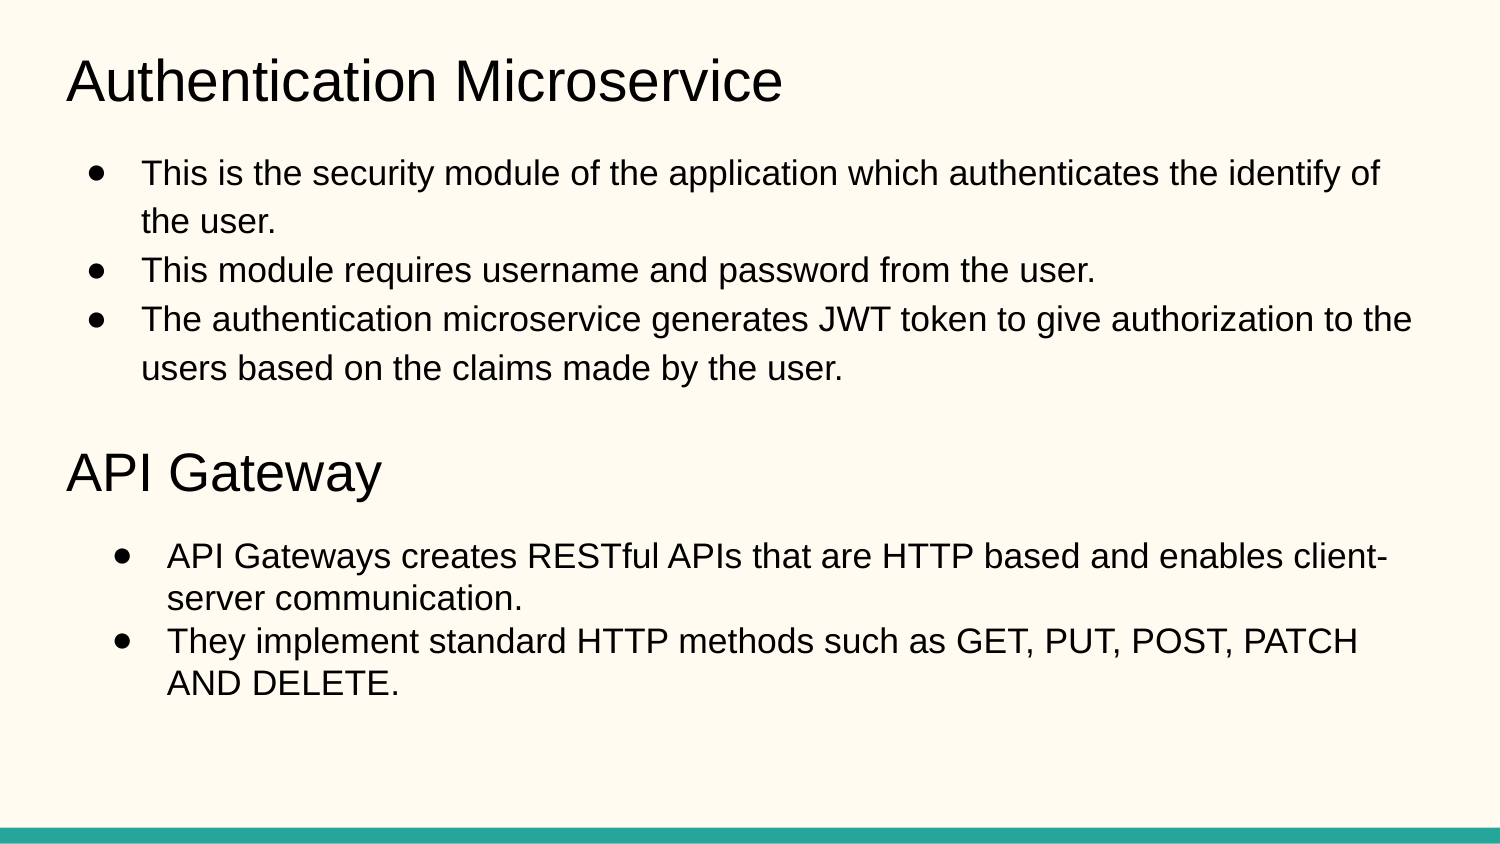

# Authentication Microservice
This is the security module of the application which authenticates the identify of the user.
This module requires username and password from the user.
The authentication microservice generates JWT token to give authorization to the users based on the claims made by the user.
API Gateway
API Gateways creates RESTful APIs that are HTTP based and enables client-server communication.
They implement standard HTTP methods such as GET, PUT, POST, PATCH AND DELETE.